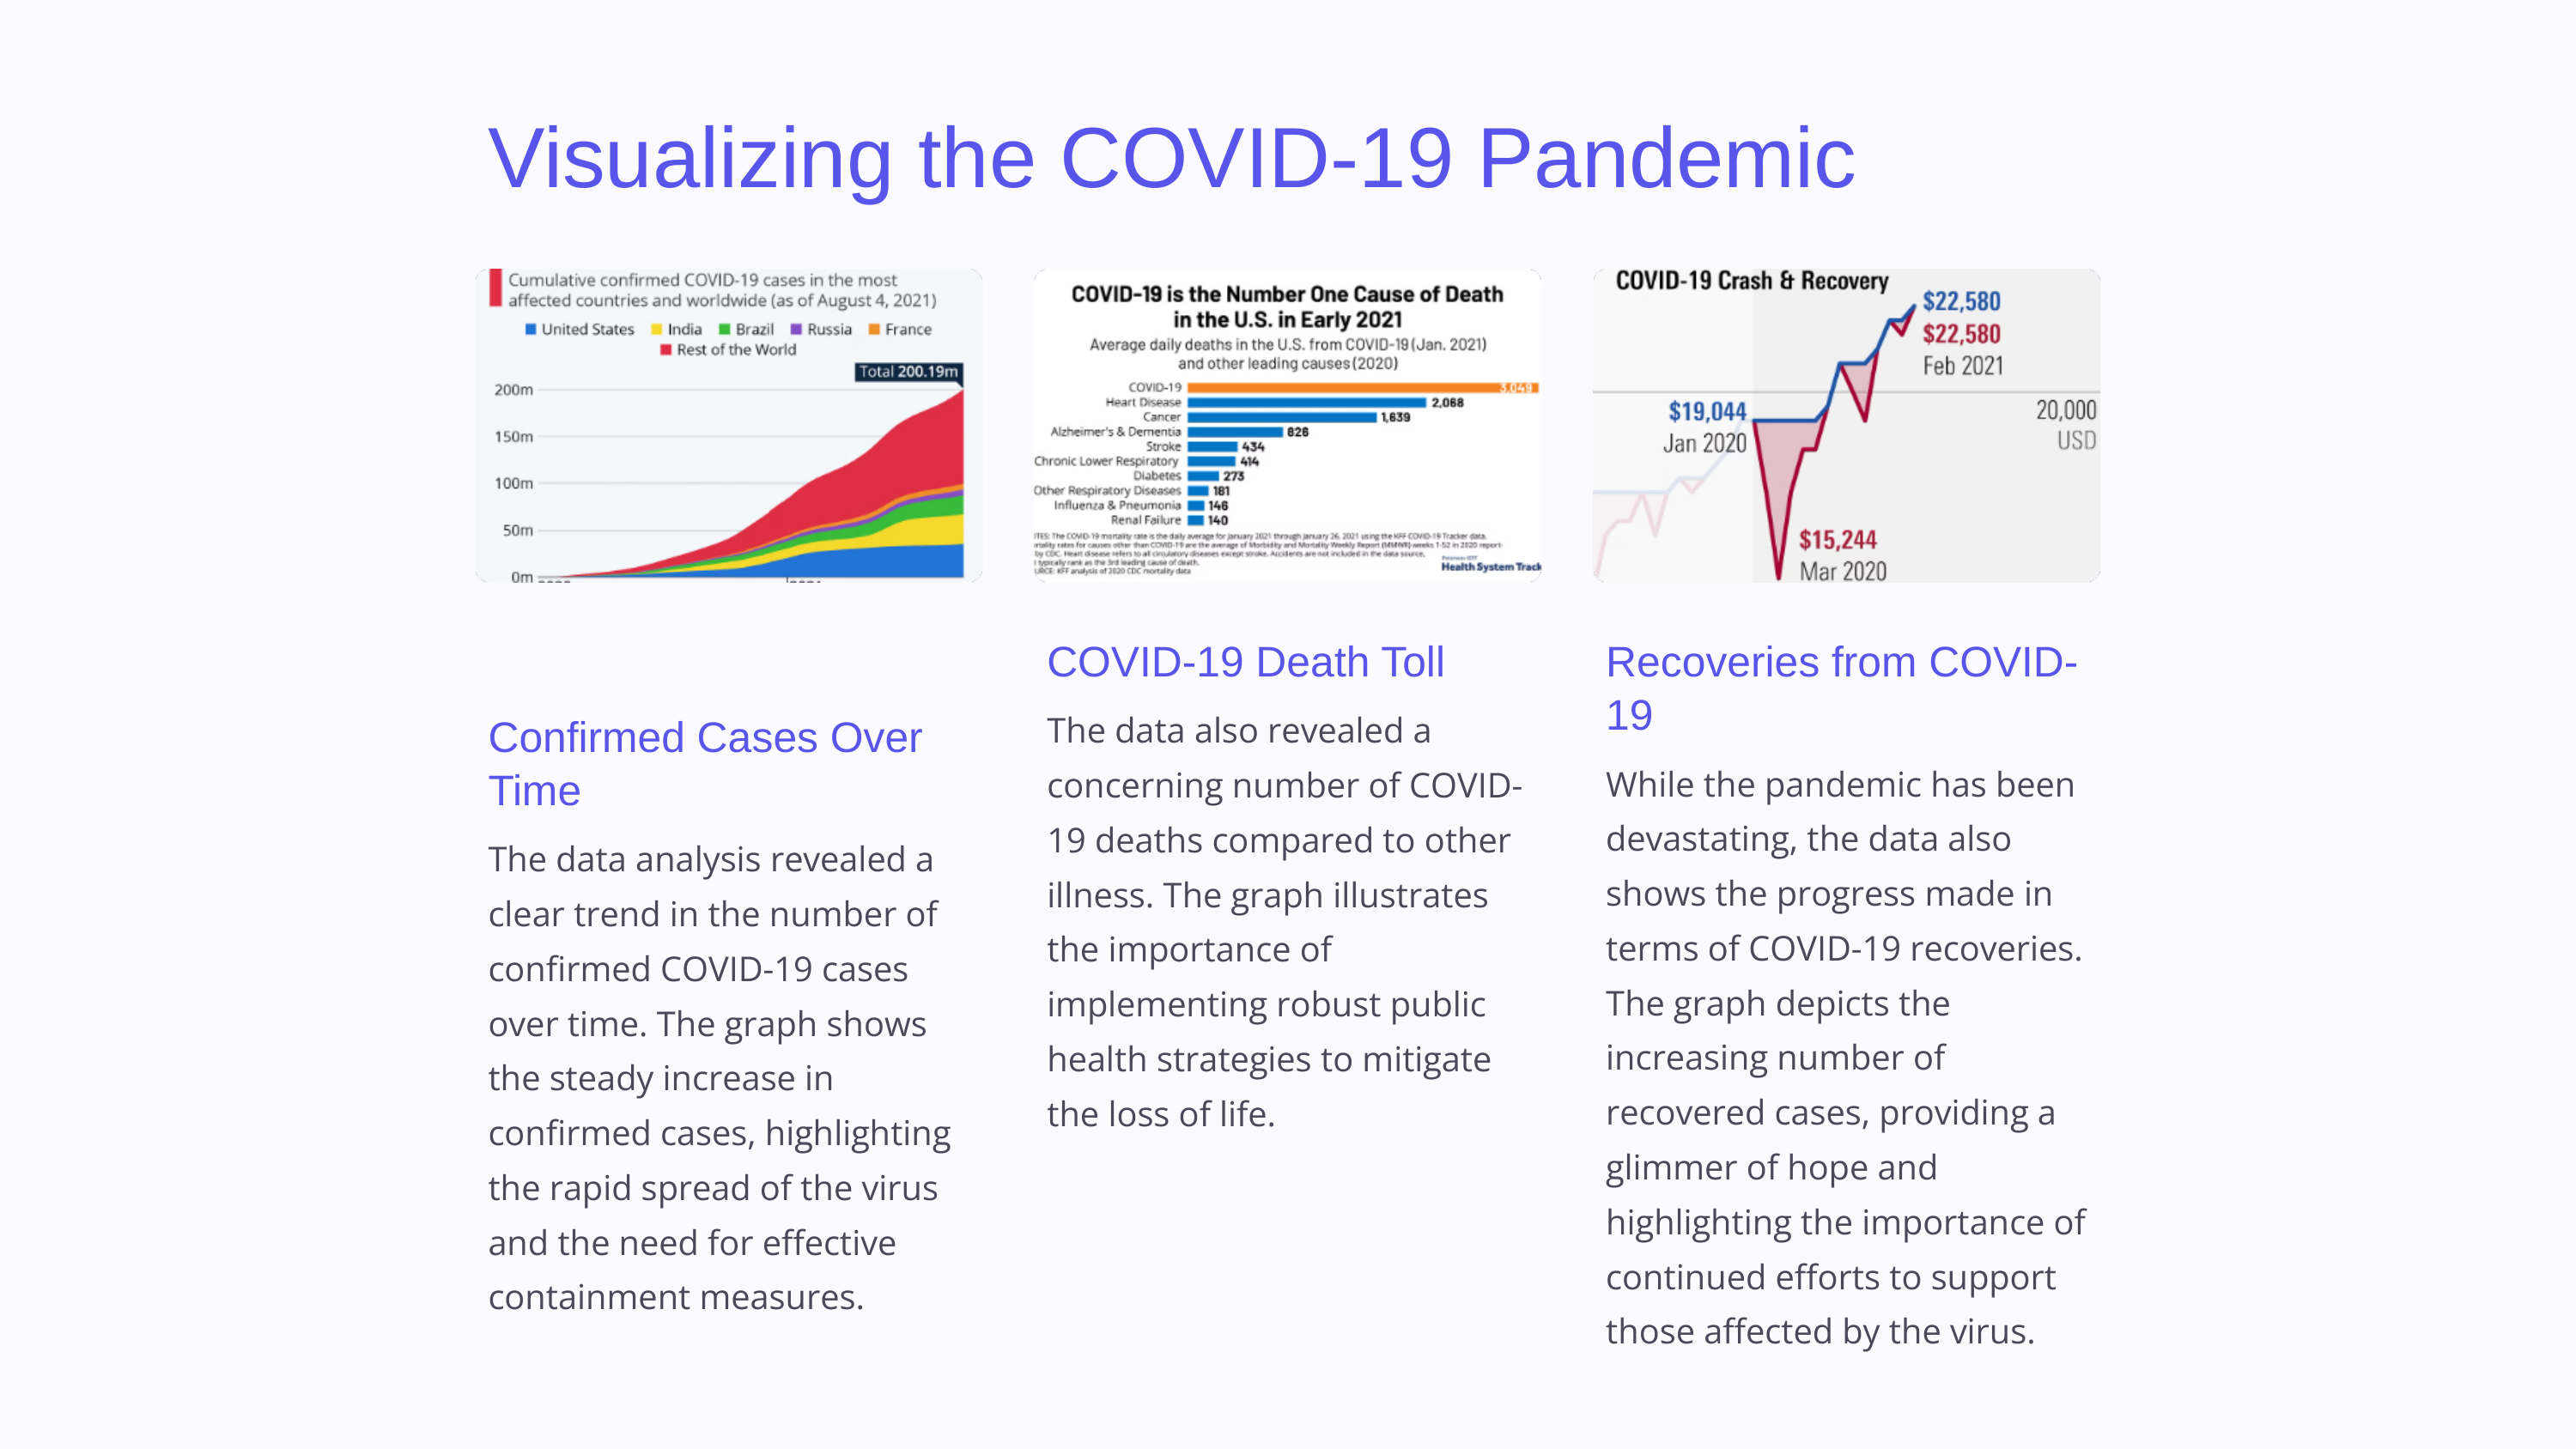

Visualizing the COVID-19 Pandemic

COVID-19 Death Toll
Recoveries from COVID-19
The data also revealed a concerning number of COVID-19 deaths compared to other illness. The graph illustrates the importance of implementing robust public health strategies to mitigate the loss of life.
Confirmed Cases Over Time
While the pandemic has been devastating, the data also shows the progress made in terms of COVID-19 recoveries. The graph depicts the increasing number of recovered cases, providing a glimmer of hope and highlighting the importance of continued efforts to support those affected by the virus.
The data analysis revealed a clear trend in the number of confirmed COVID-19 cases over time. The graph shows the steady increase in confirmed cases, highlighting the rapid spread of the virus and the need for effective containment measures.